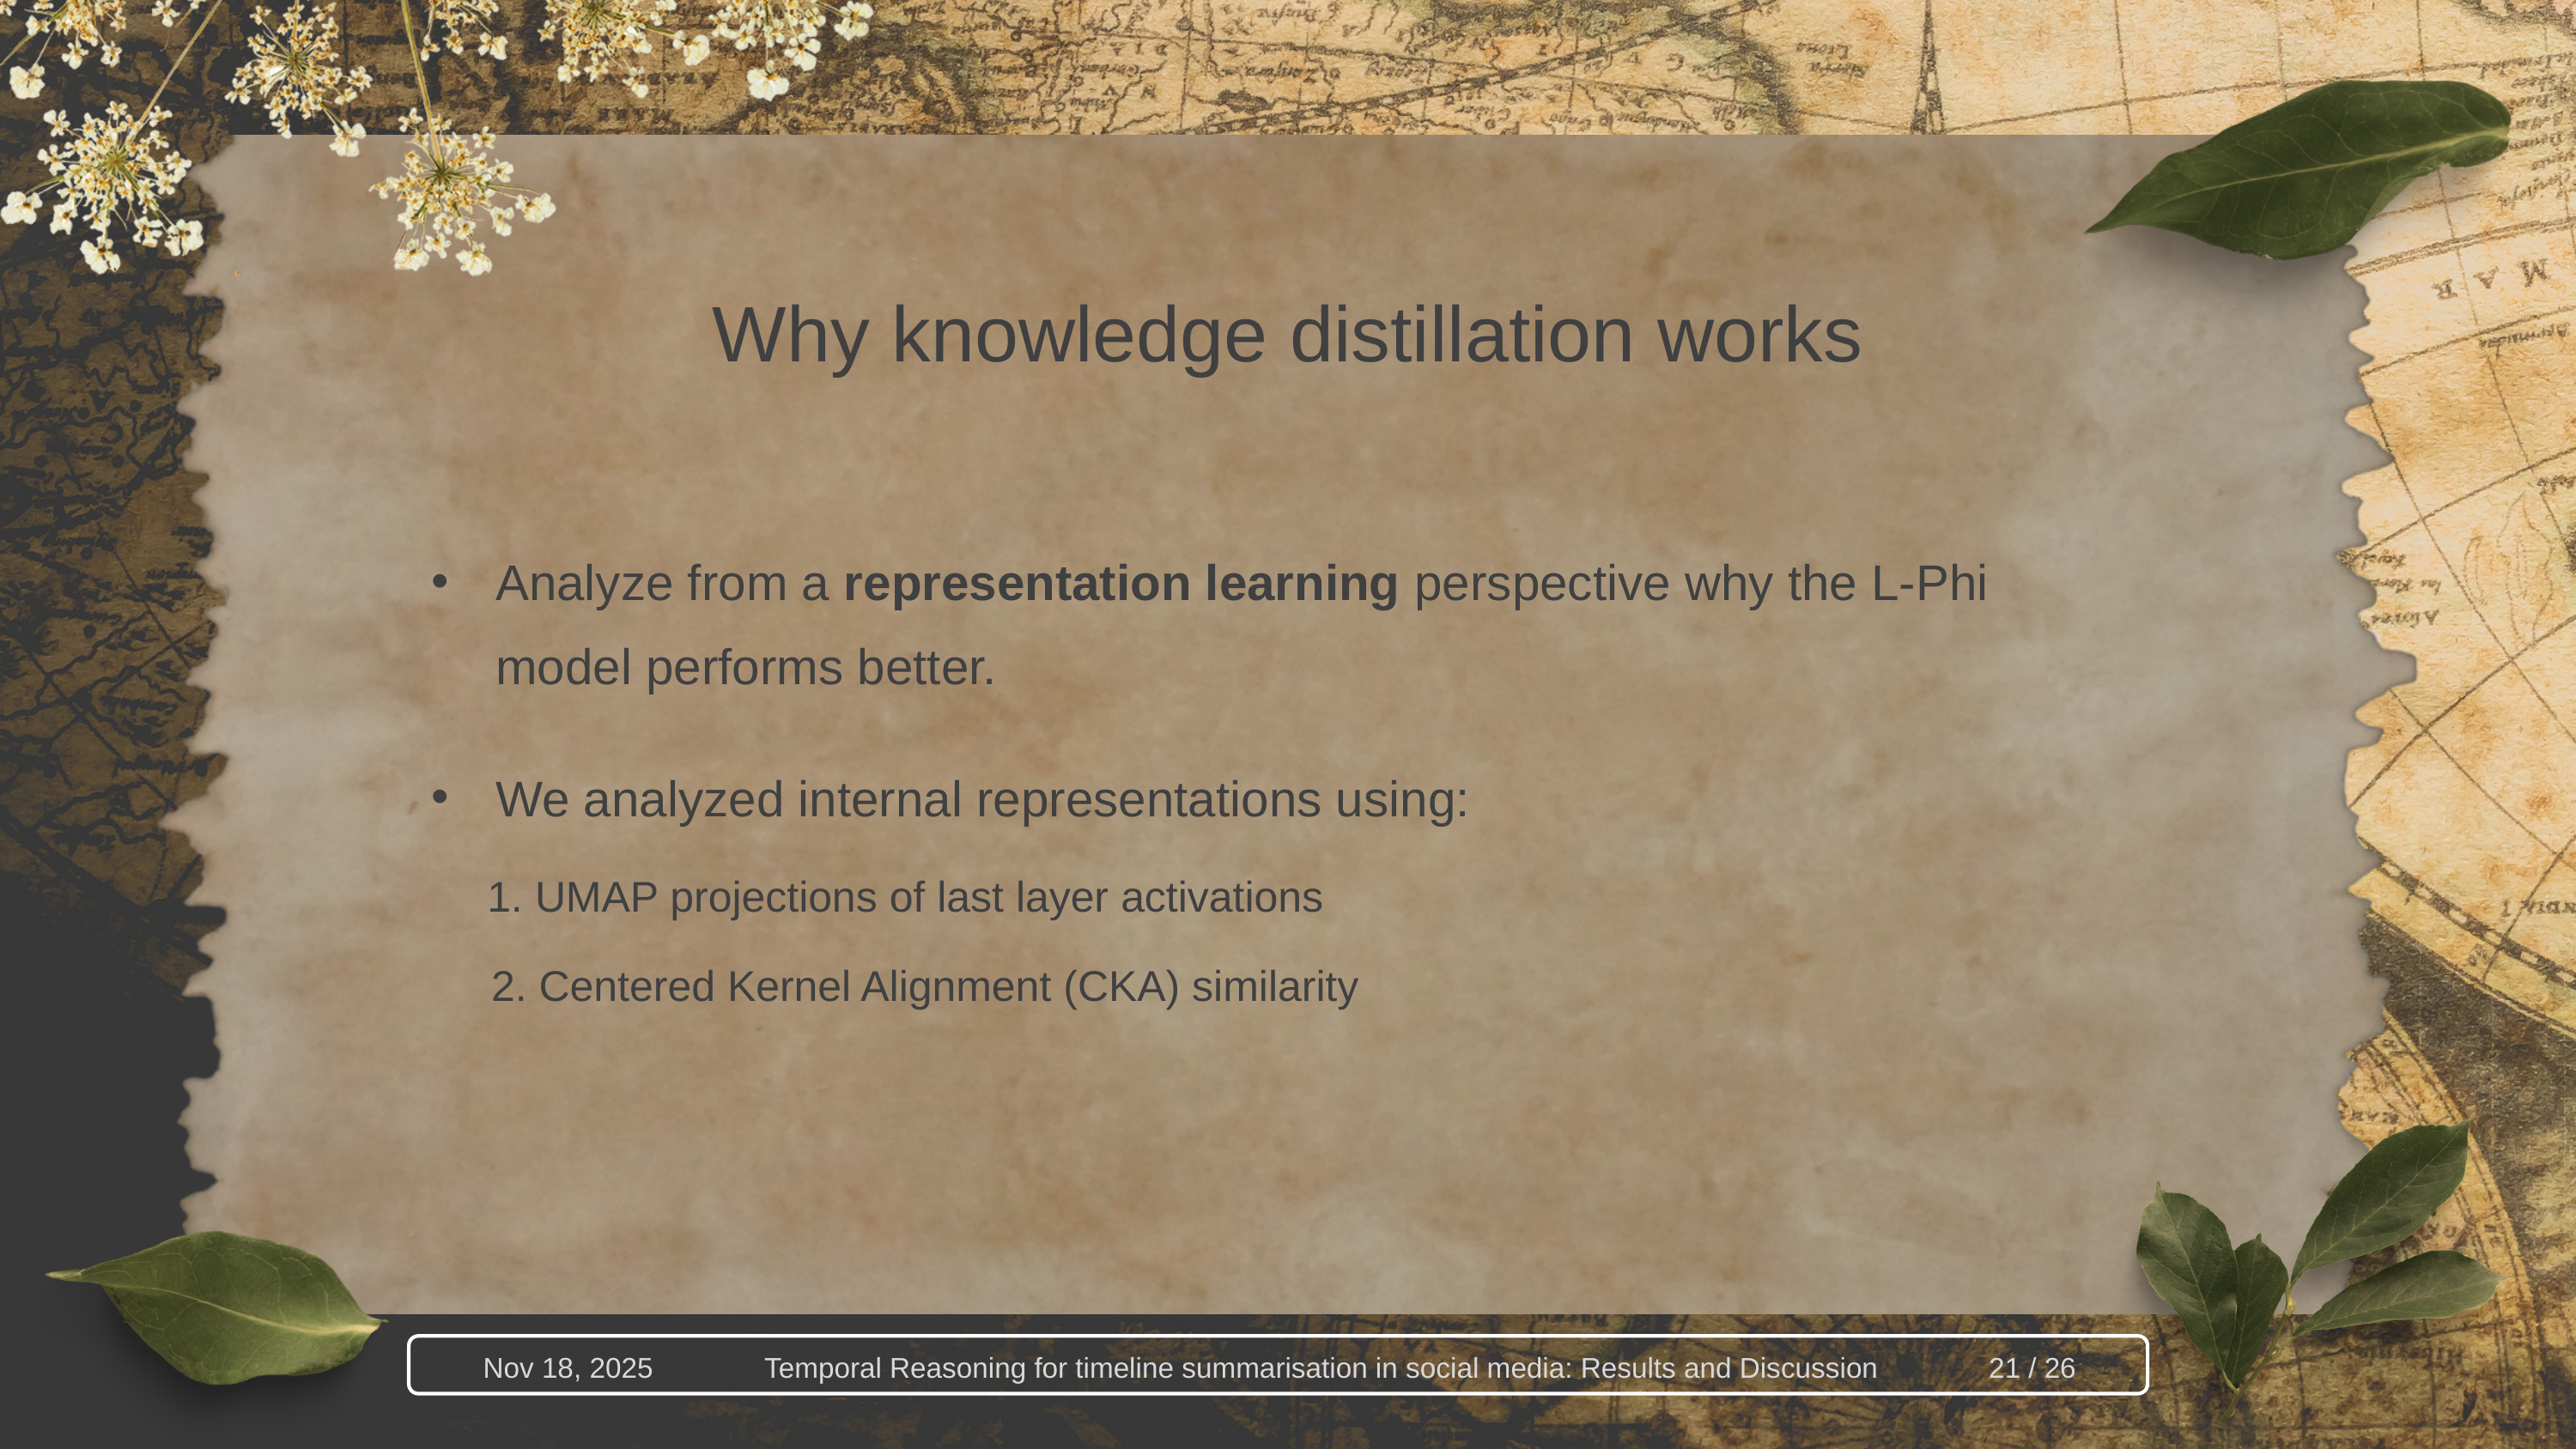

Why knowledge distillation works
Analyze from a representation learning perspective why the L-Phi model performs better.
We analyzed internal representations using:
    1. UMAP projections of last layer activations
     2. Centered Kernel Alignment (CKA) similarity

Nov 18, 2025              Temporal Reasoning for timeline summarisation in social media: Results and Discussion              21 / 26